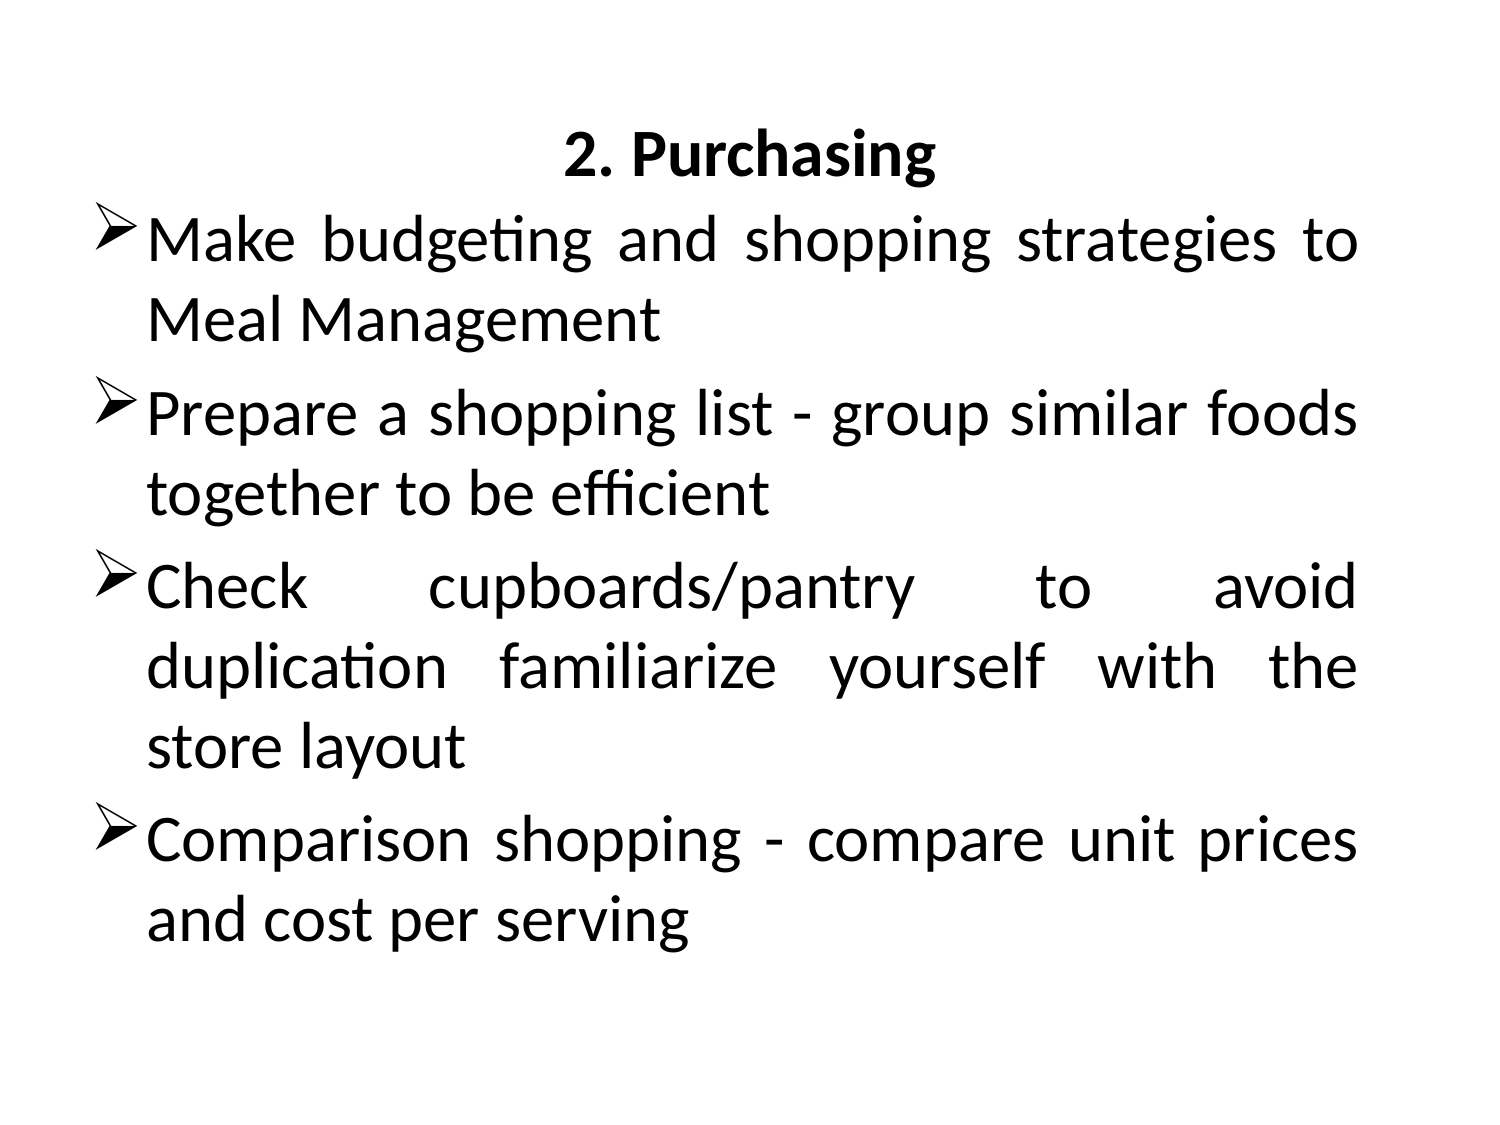

# 2. Purchasing
Make budgeting and shopping strategies to Meal Management
Prepare a shopping list - group similar foods together to be efficient
Check cupboards/pantry to avoid duplication familiarize yourself with the store layout
Comparison shopping - compare unit prices and cost per serving